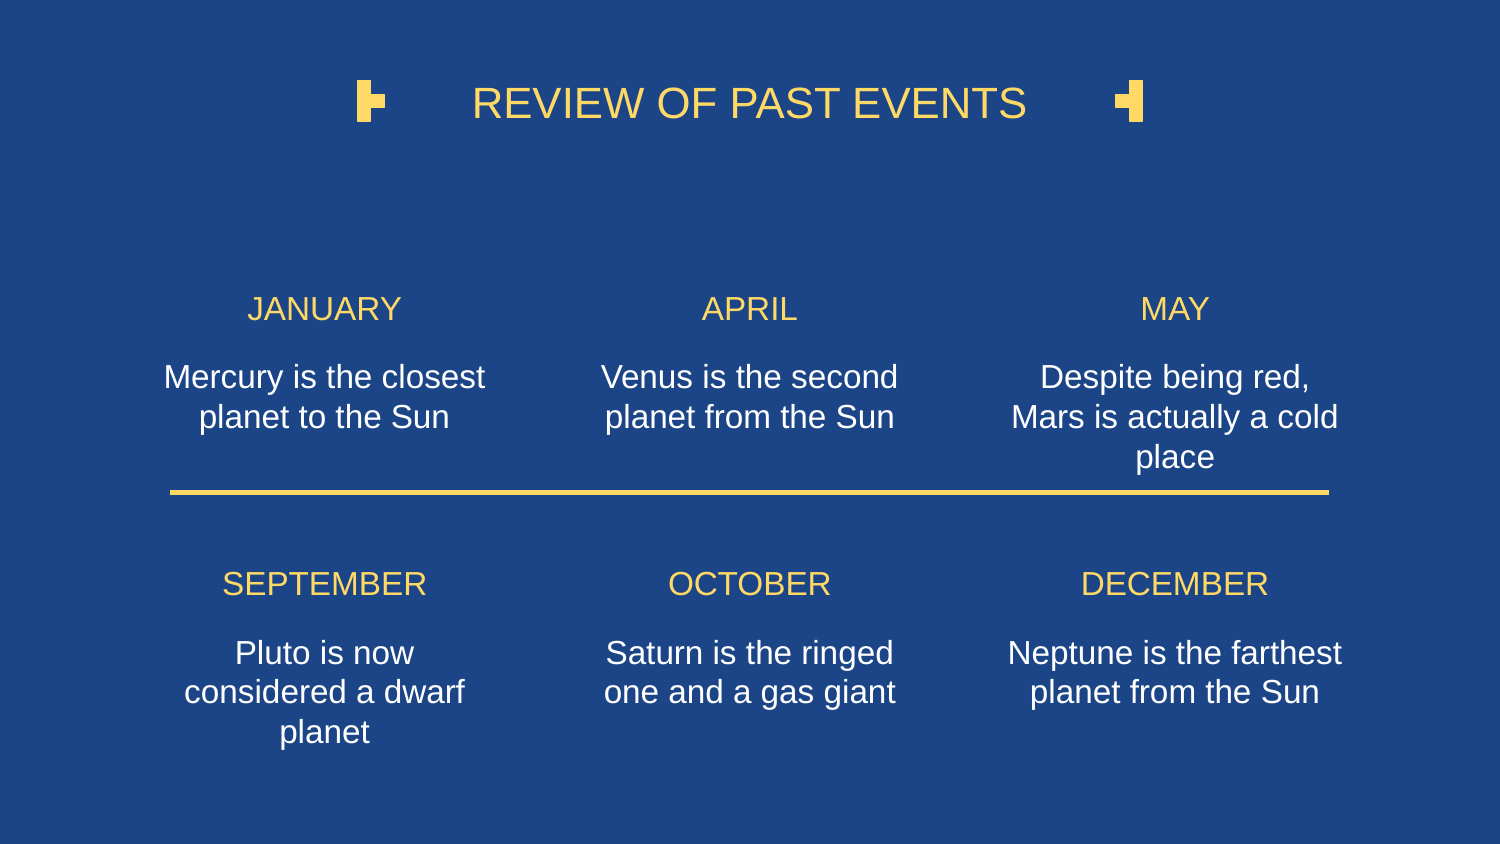

# REVIEW OF PAST EVENTS

JANUARY
APRIL
MAY
Mercury is the closest planet to the Sun

Venus is the second planet from the Sun

Despite being red, Mars is actually a cold place

SEPTEMBER
OCTOBER
DECEMBER
Pluto is now considered a dwarf planet
Saturn is the ringed one and a gas giant

Neptune is the farthest planet from the Sun